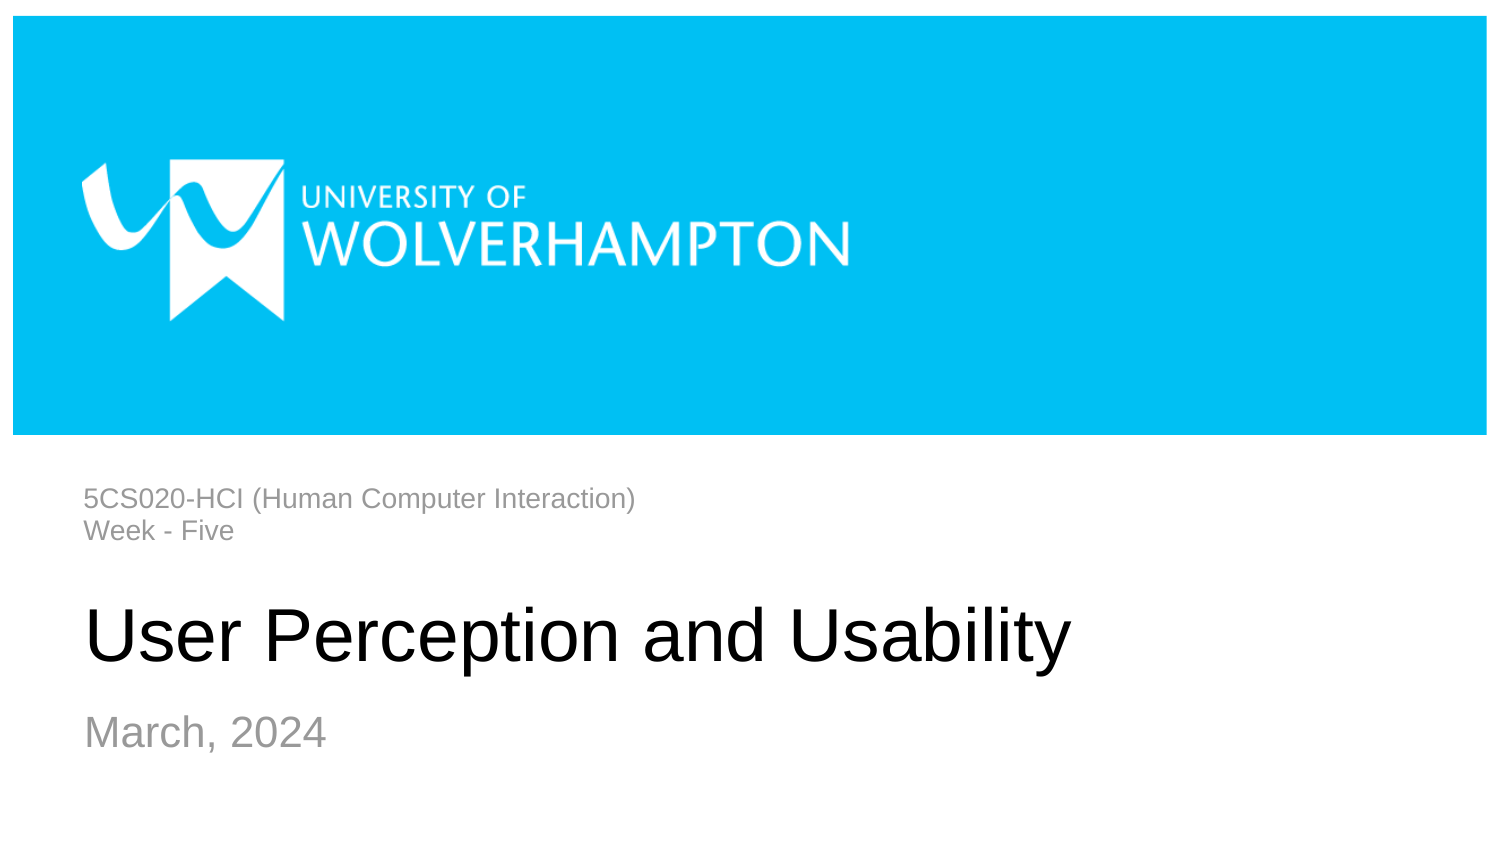

# User Perception and Usability
5CS020-HCI (Human Computer Interaction)
Week - Five
March, 2024